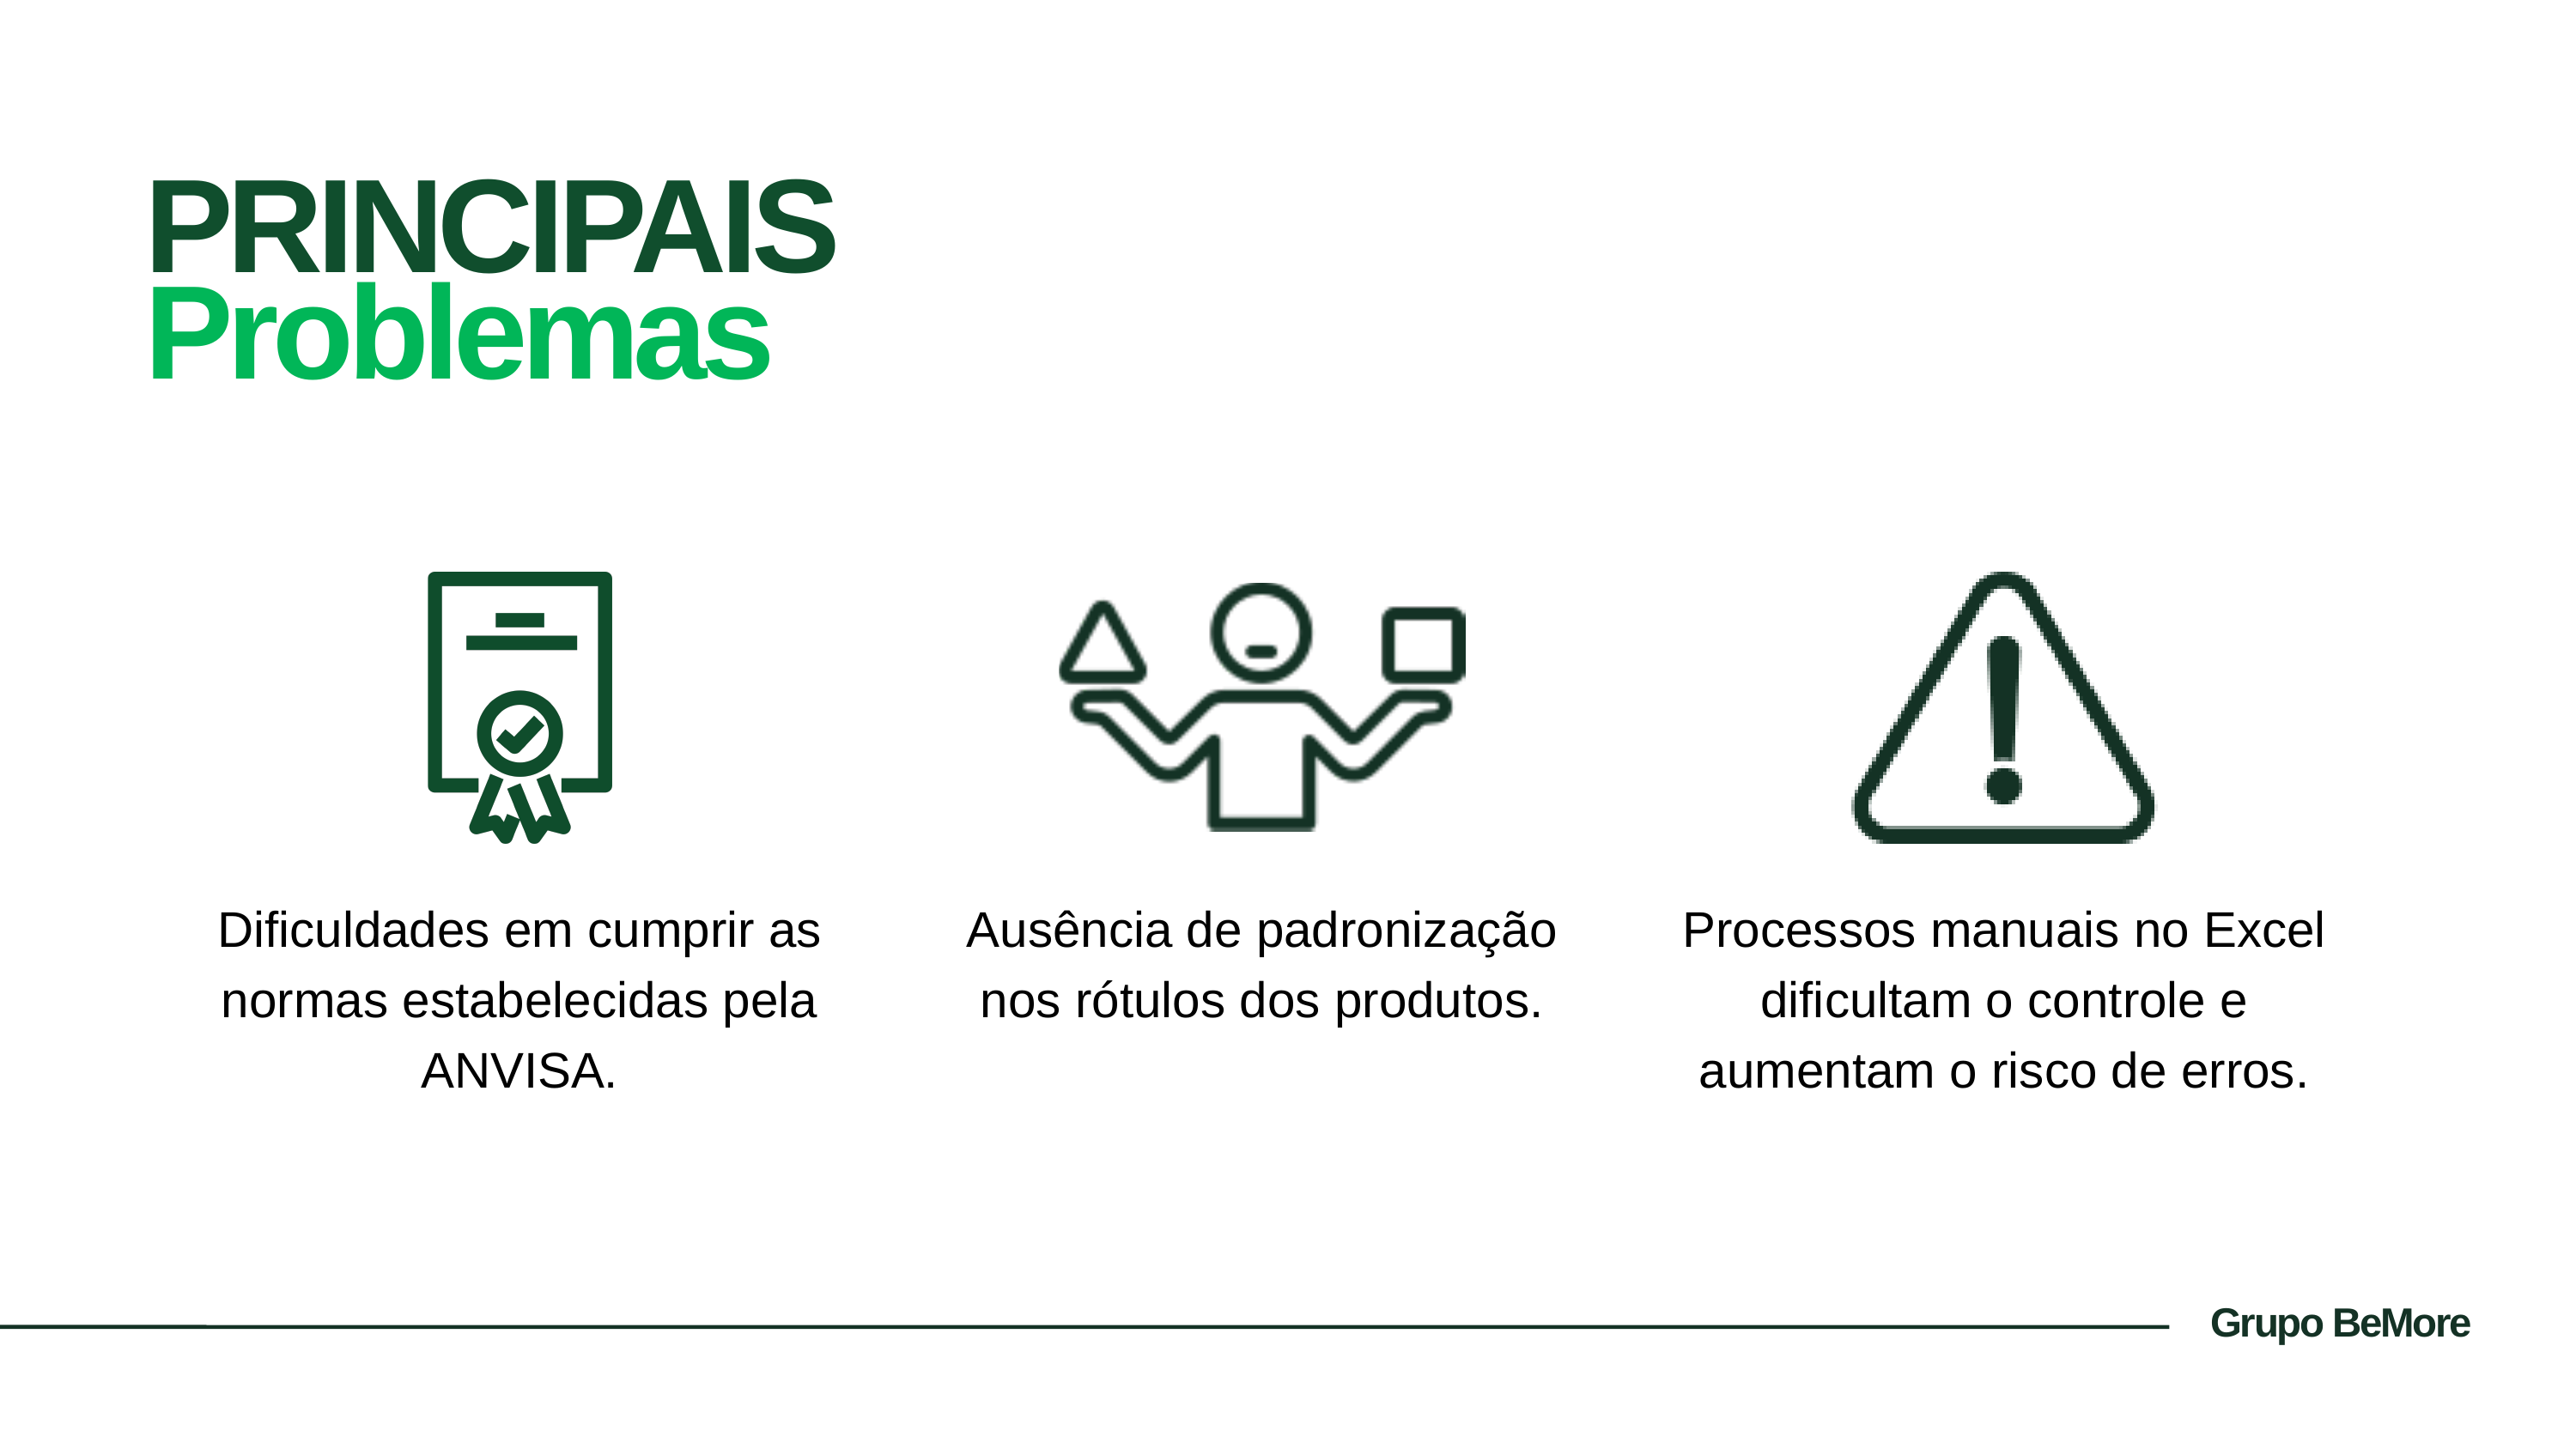

PRINCIPAIS
Problemas

Dificuldades em cumprir as normas estabelecidas pela ANVISA.
Ausência de padronização nos rótulos dos produtos.
Processos manuais no Excel dificultam o controle e aumentam o risco de erros.

Grupo BeMore